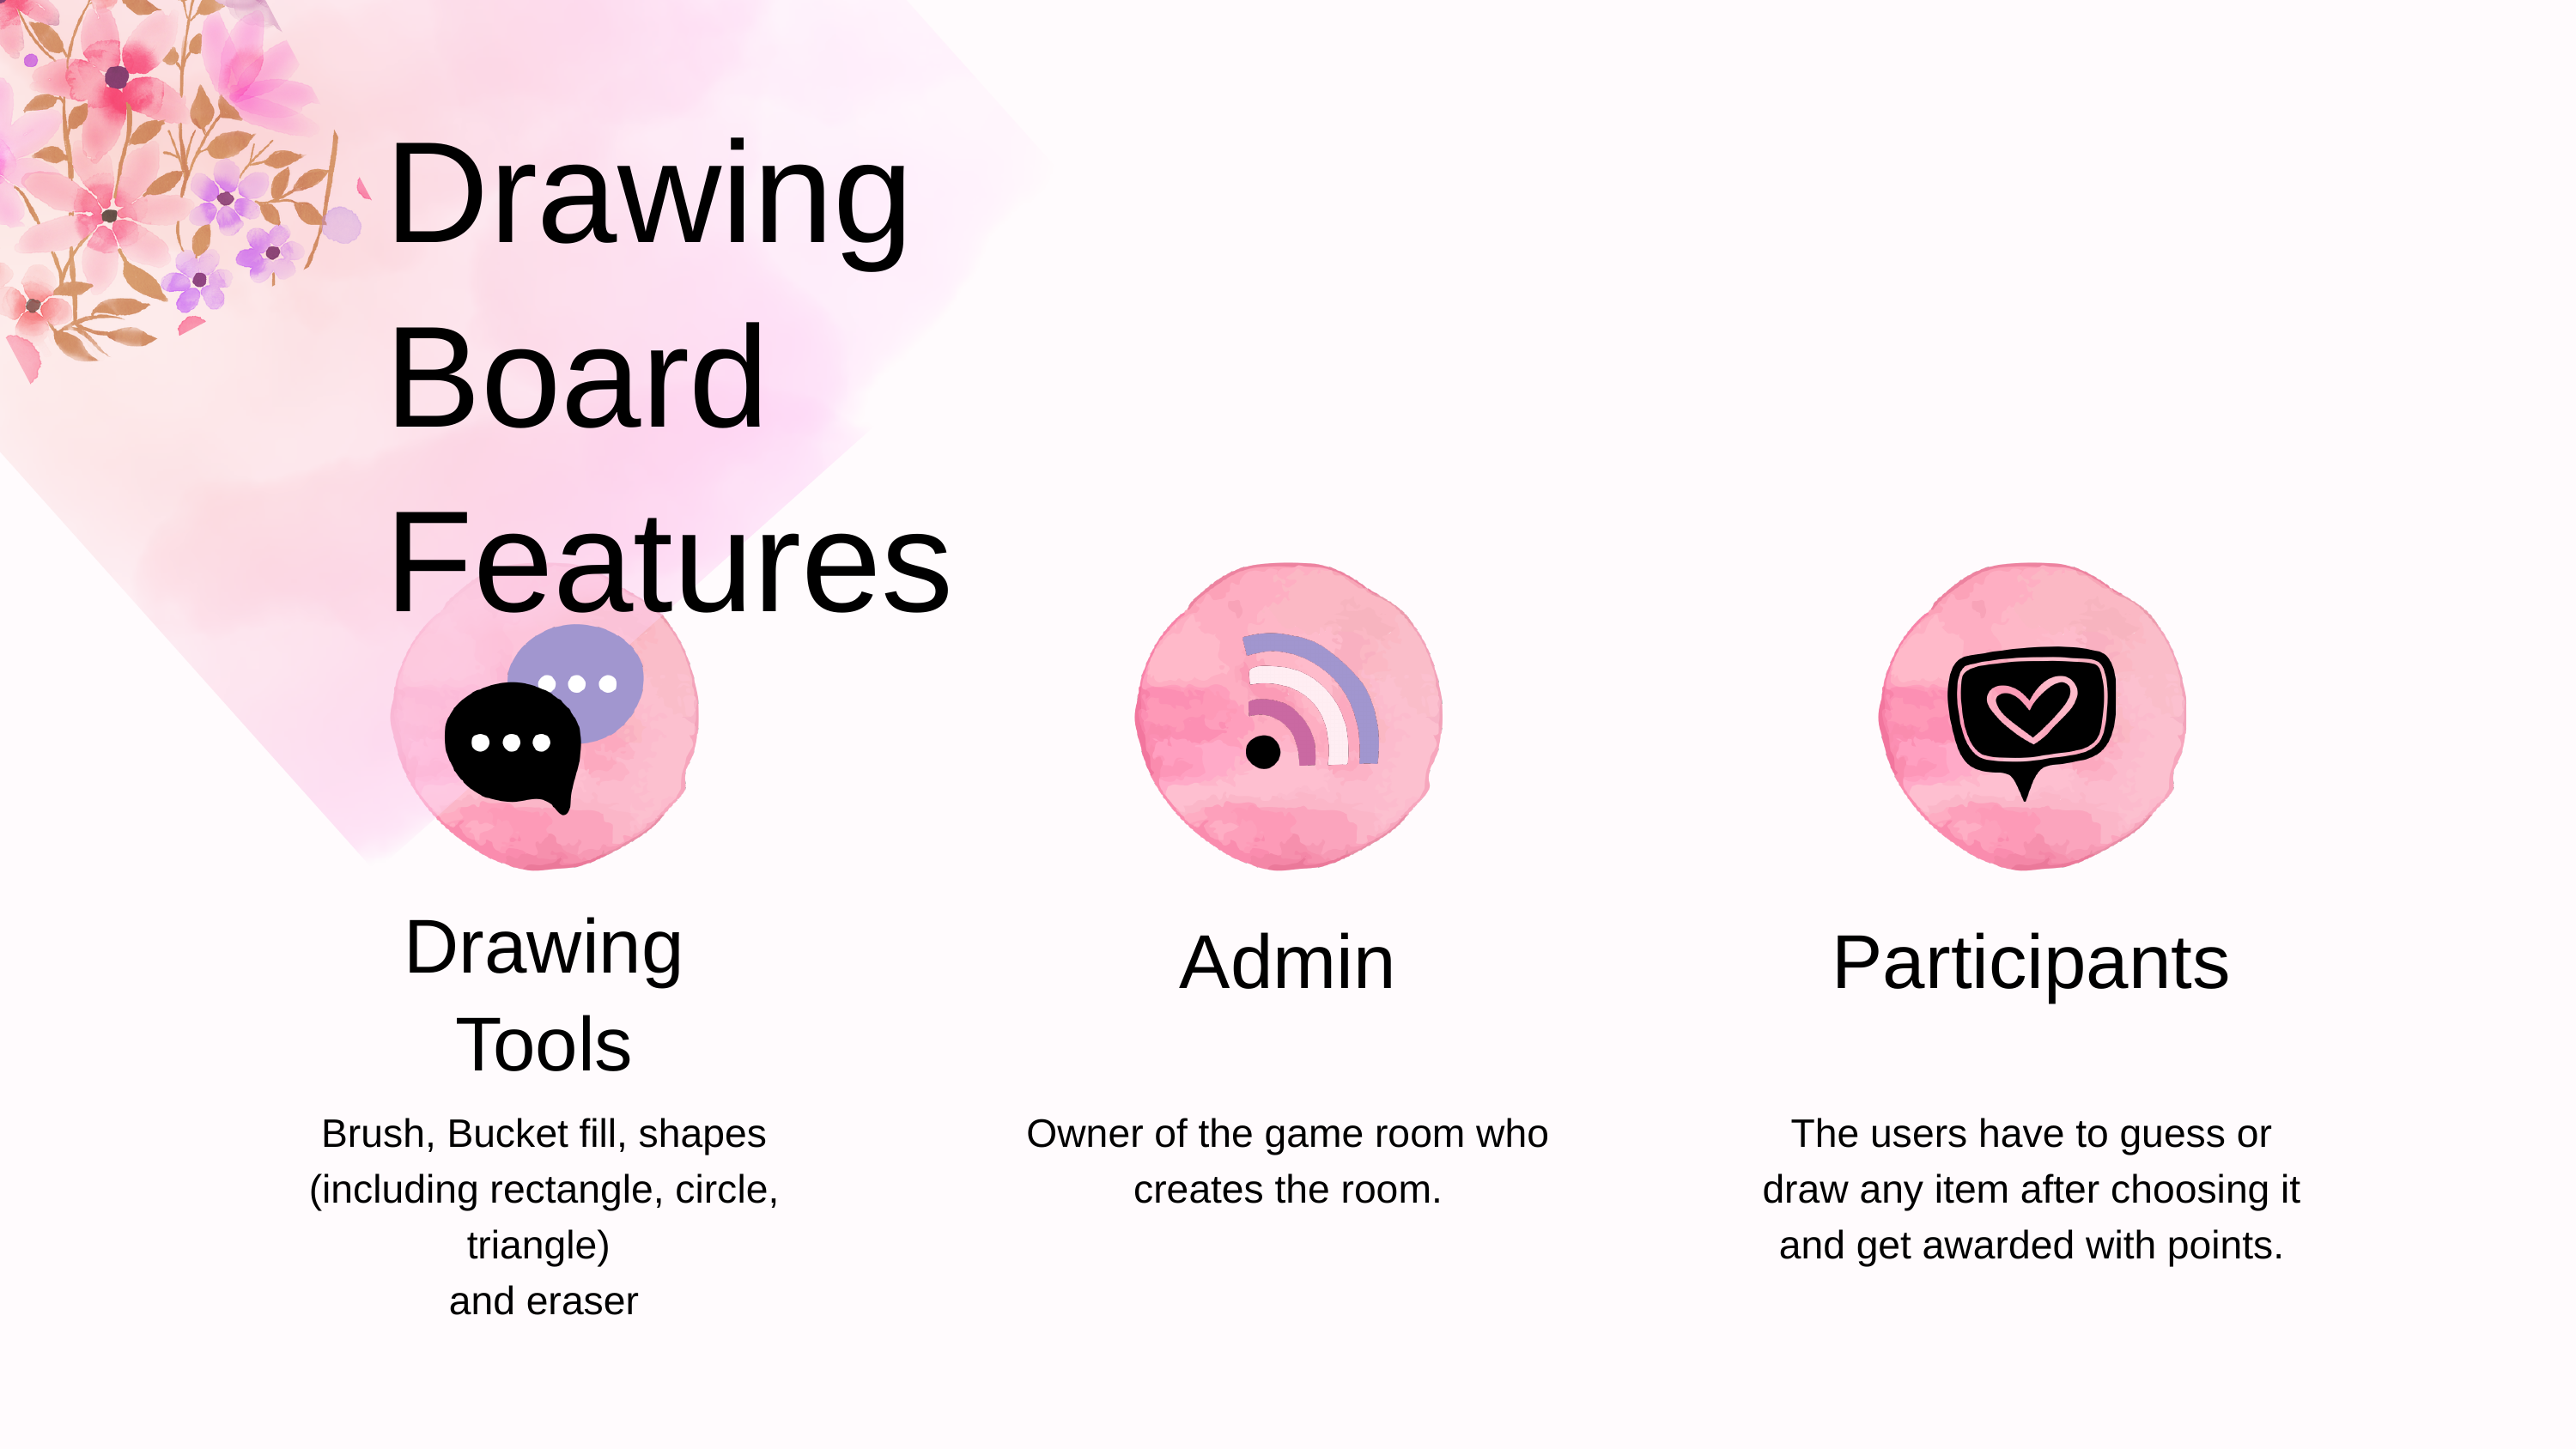

Drawing Board Features

Drawing Tools
Admin
Participants
Brush, Bucket fill, shapes (including rectangle, circle, triangle)
and eraser
Owner of the game room who creates the room.
The users have to guess or draw any item after choosing it and get awarded with points.